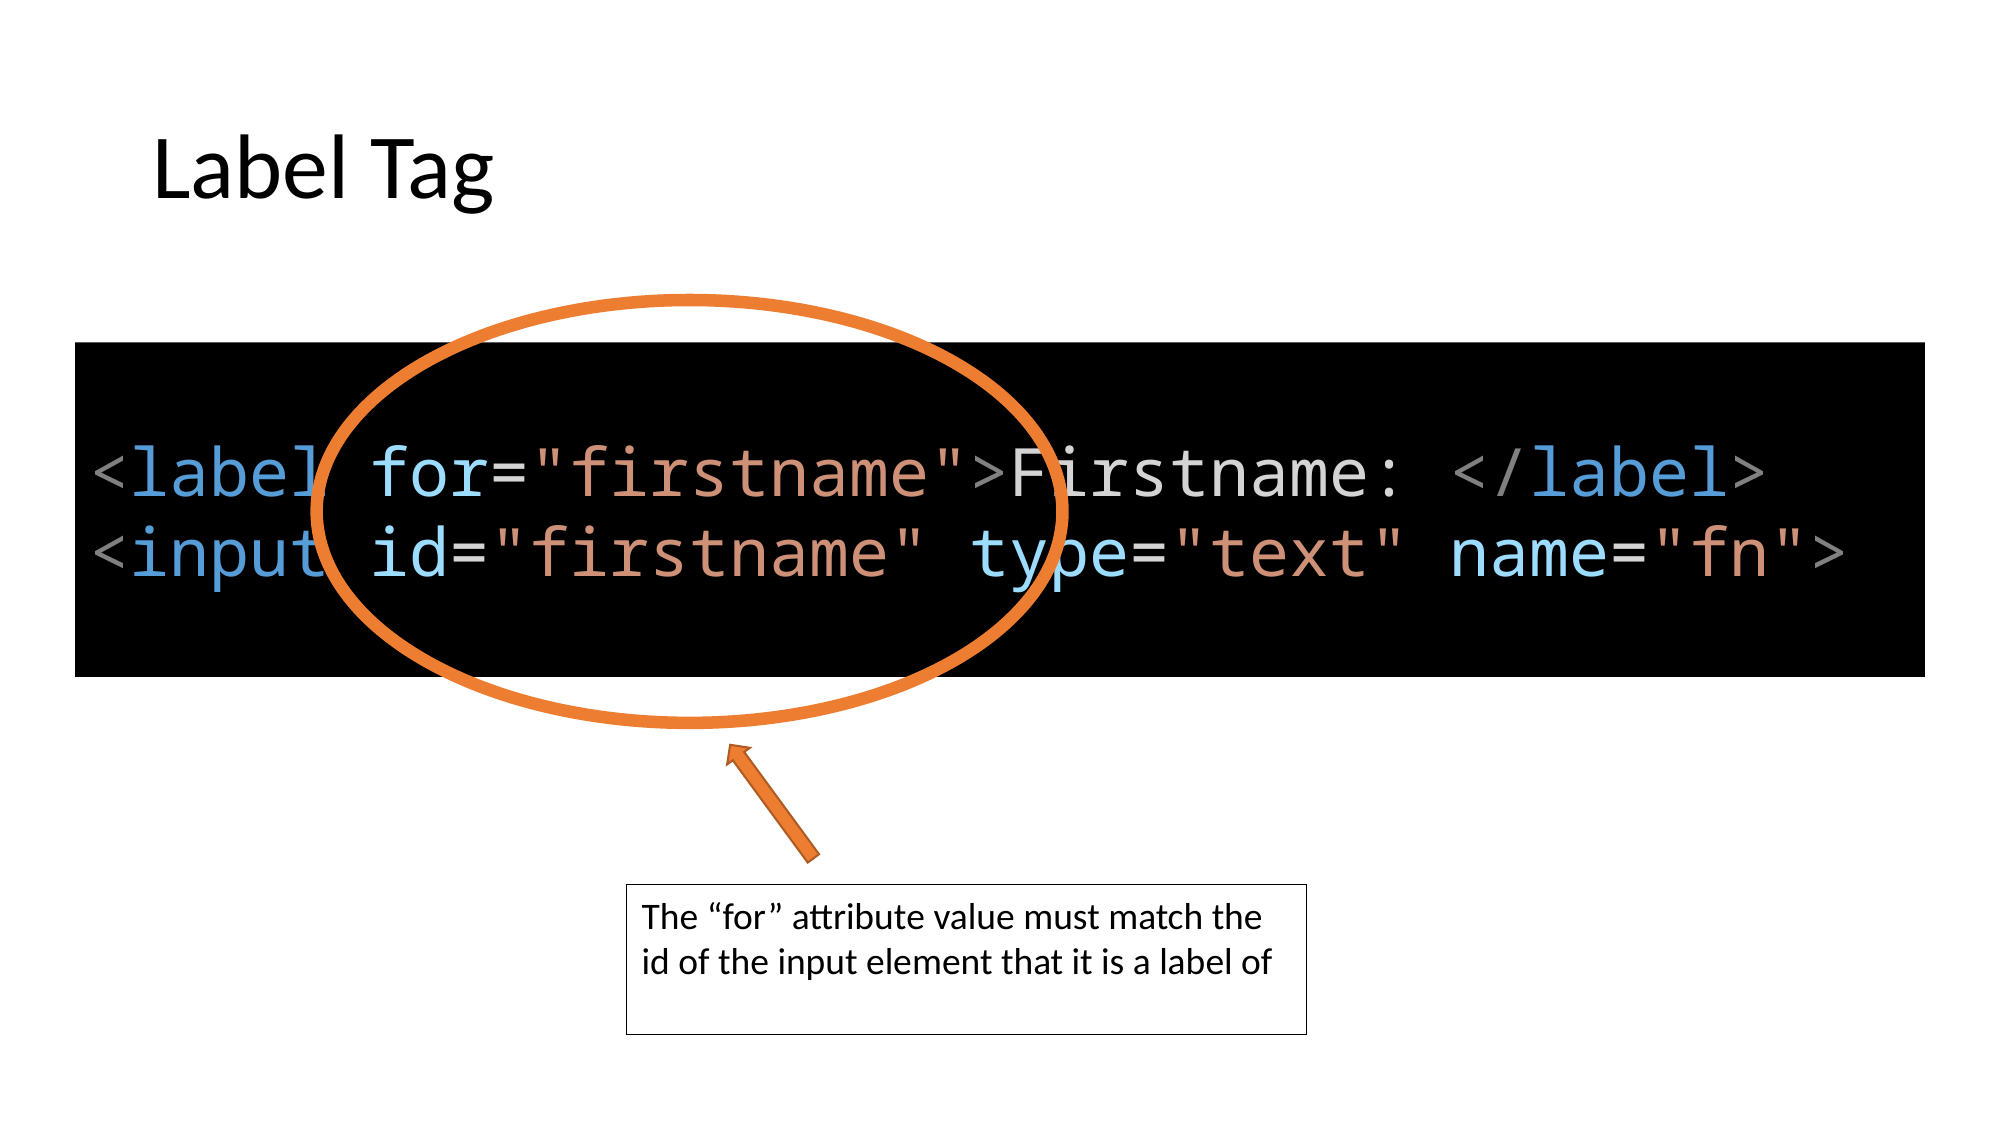

# Label Tag

<label for="firstname">Firstname: </label>
<input id="firstname" type="text" name="fn">

The “for” attribute value must match the id of the input element that it is a label of